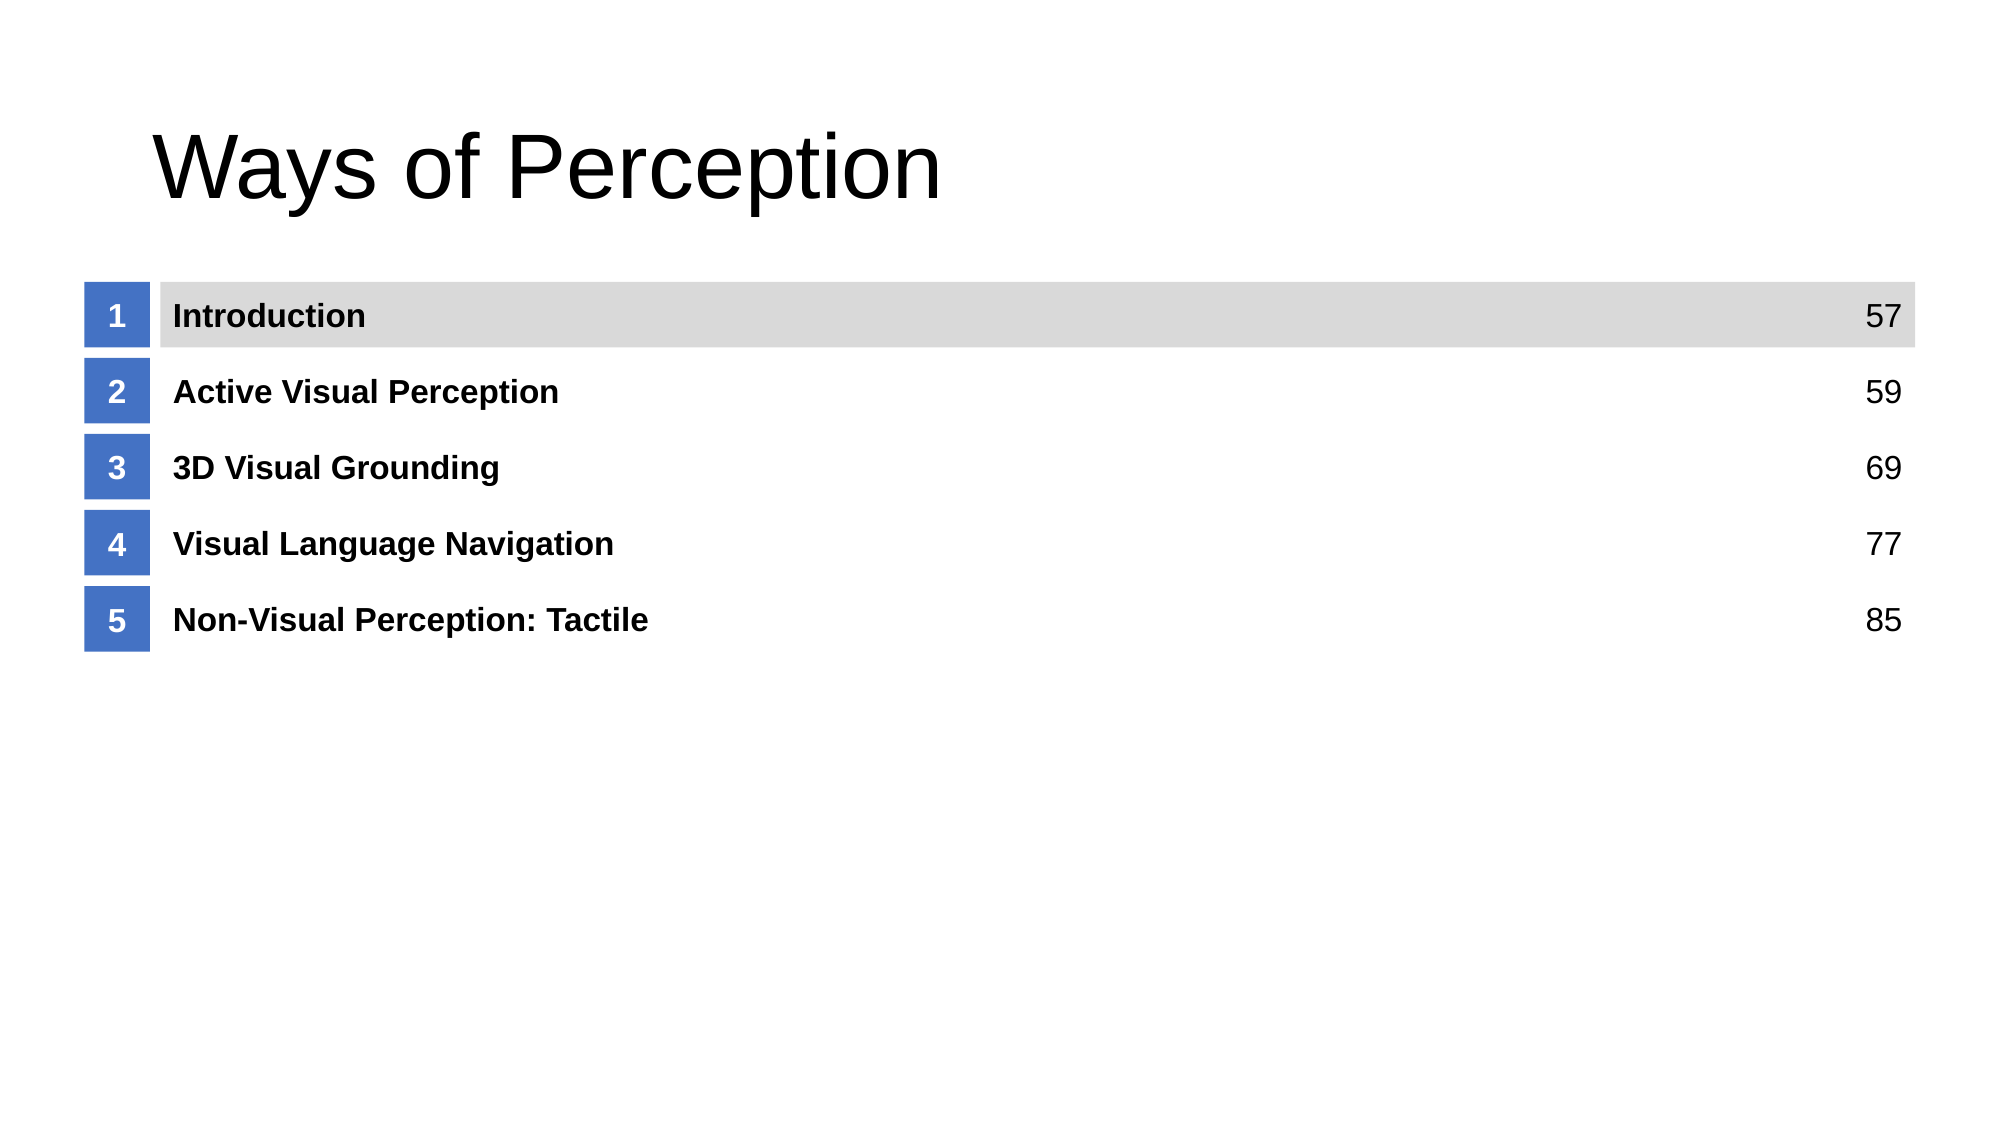

# Ways of Perception
1

Introduction
57
2
Active Visual Perception
59
3
3D Visual Grounding
69
4
Visual Language Navigation
77
5
Non-Visual Perception: Tactile
85